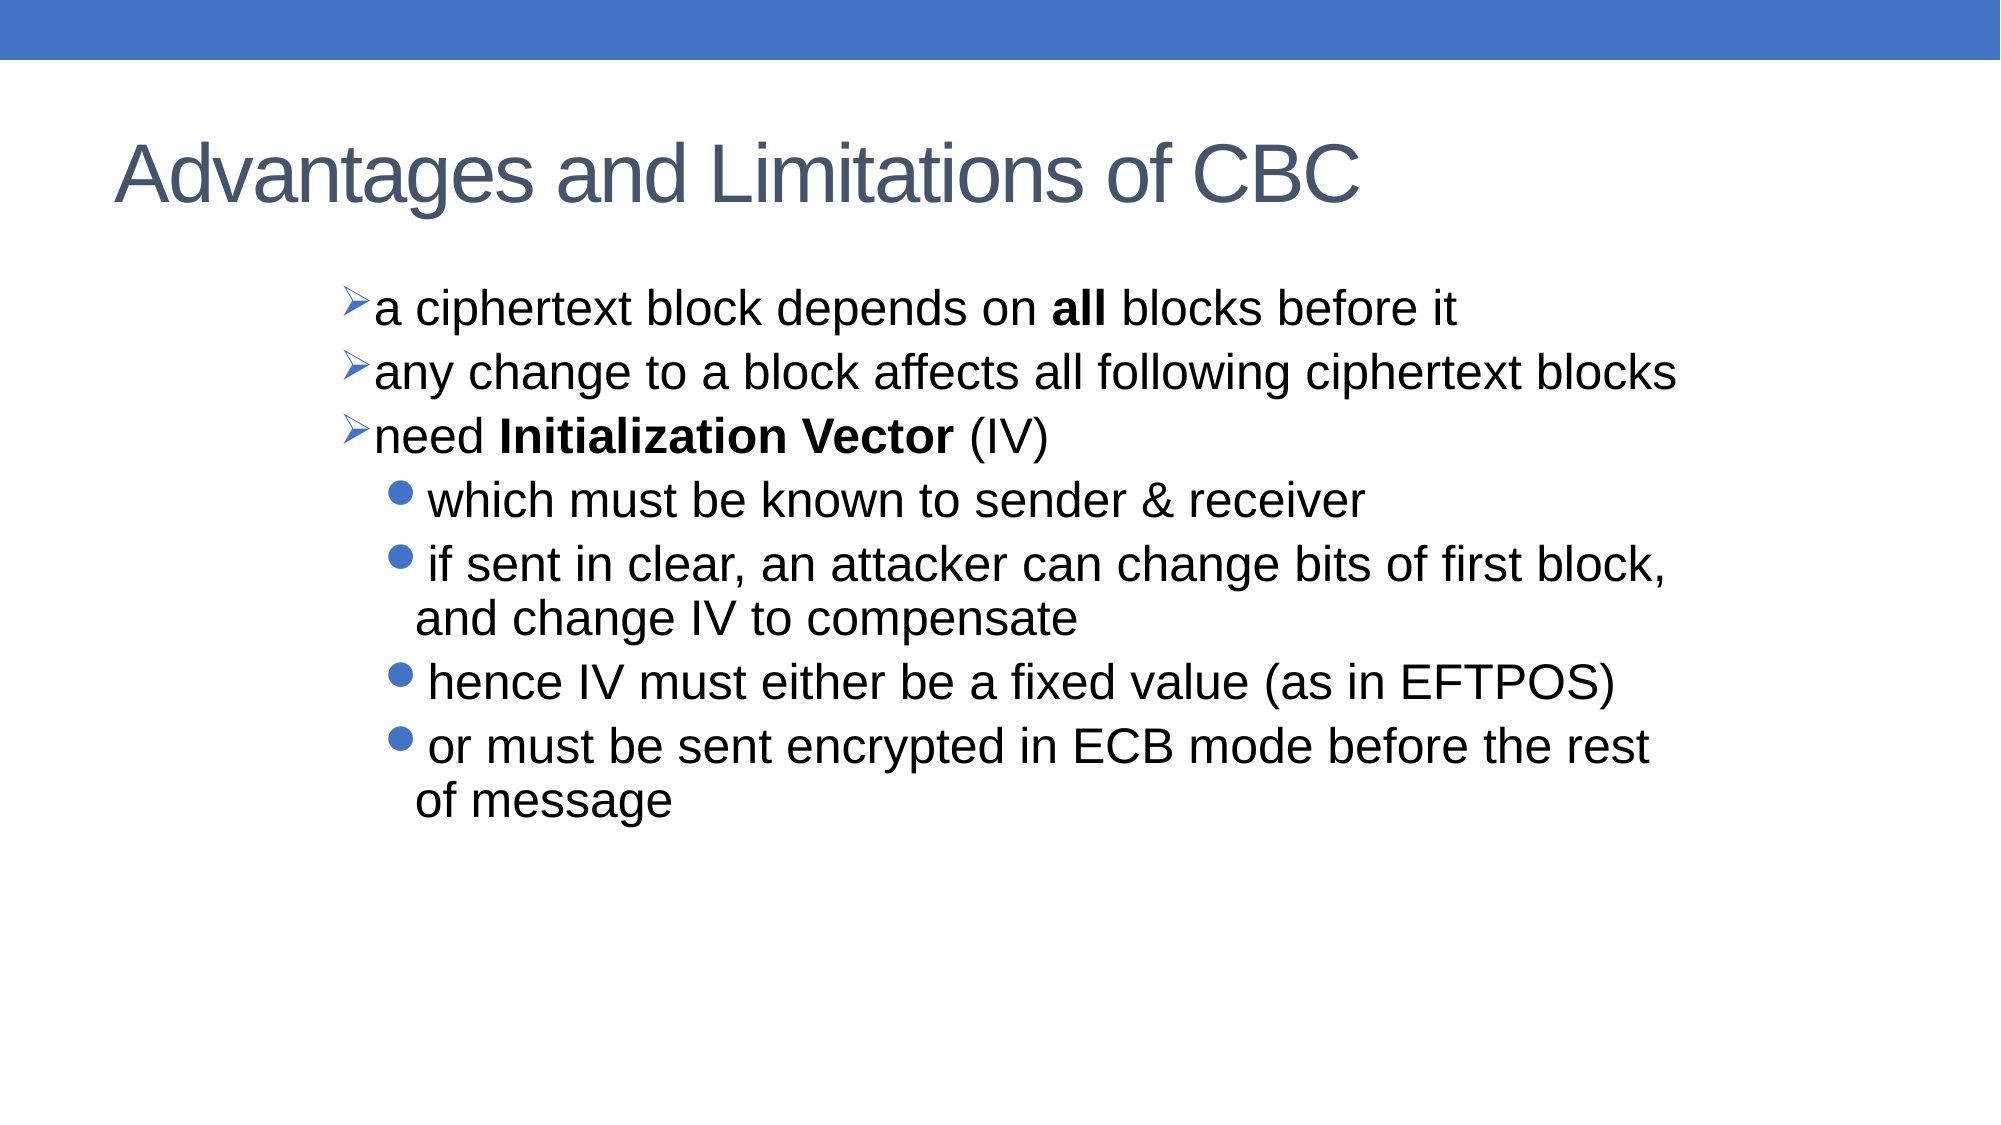

# Advantages and Limitations of CBC
a ciphertext block depends on all blocks before it
any change to a block affects all following ciphertext blocks
need Initialization Vector (IV)
which must be known to sender & receiver
if sent in clear, an attacker can change bits of first block, and change IV to compensate
hence IV must either be a fixed value (as in EFTPOS)
or must be sent encrypted in ECB mode before the rest of message